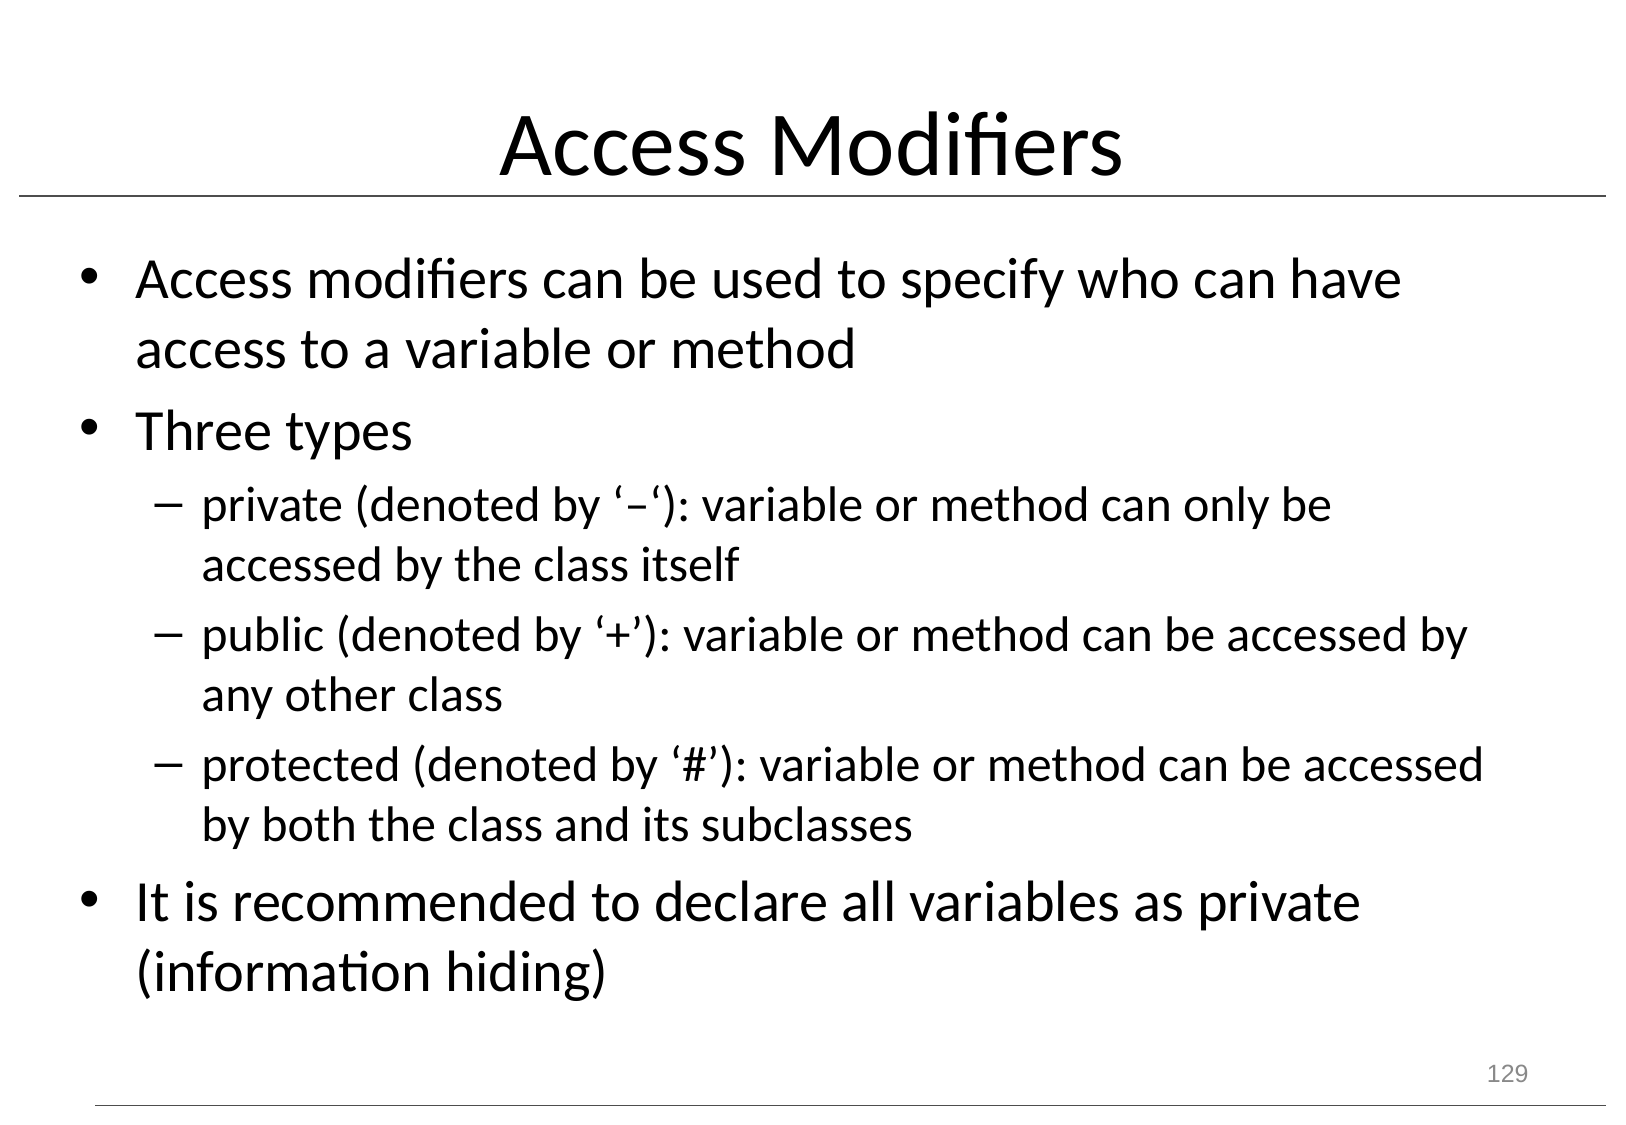

# Access Modifiers
Access modifiers can be used to specify who can have access to a variable or method
Three types
private (denoted by ‘–‘): variable or method can only be accessed by the class itself
public (denoted by ‘+’): variable or method can be accessed by any other class
protected (denoted by ‘#’): variable or method can be accessed by both the class and its subclasses
It is recommended to declare all variables as private (information hiding)
129